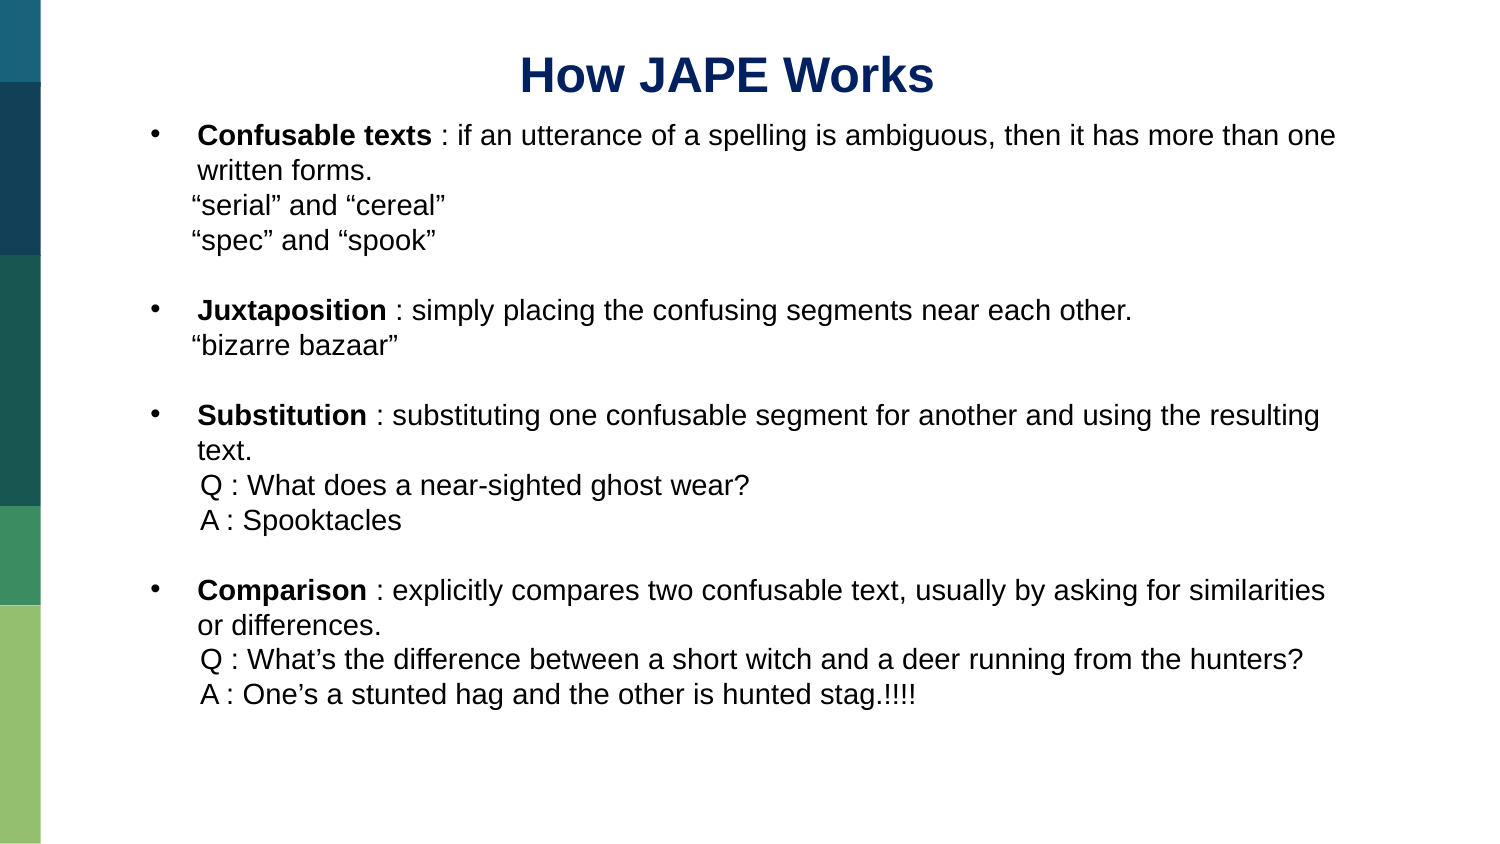

How JAPE Works
Confusable texts : if an utterance of a spelling is ambiguous, then it has more than one written forms.
     “serial” and “cereal”
     “spec” and “spook”

Juxtaposition : simply placing the confusing segments near each other.
     “bizarre bazaar”

Substitution : substituting one confusable segment for another and using the resulting text.
      Q : What does a near-sighted ghost wear?
      A : Spooktacles

Comparison : explicitly compares two confusable text, usually by asking for similarities or differences.
      Q : What’s the difference between a short witch and a deer running from the hunters?
      A : One’s a stunted hag and the other is hunted stag.!!!!